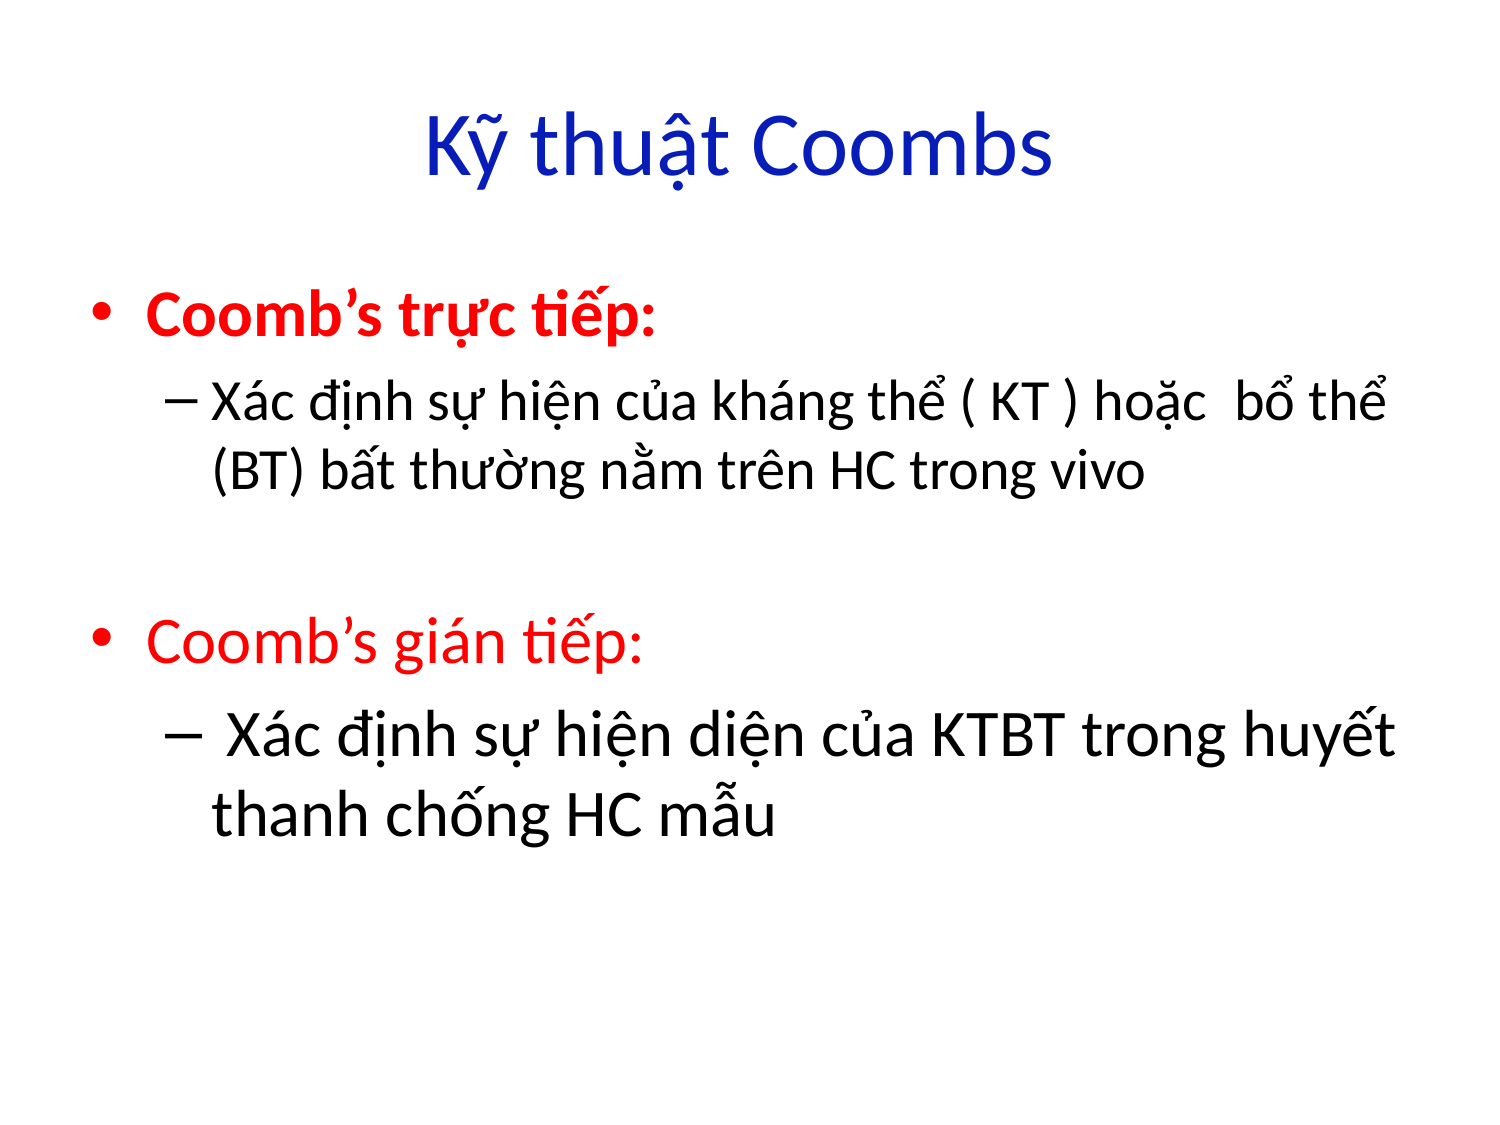

# Kỹ thuật Coombs
Coomb’s trực tiếp:
Xác định sự hiện của kháng thể ( KT ) hoặc  bổ thể (BT) bất thường nằm trên HC trong vivo

Coomb’s gián tiếp:
 Xác định sự hiện diện của KTBT trong huyết thanh chống HC mẫu